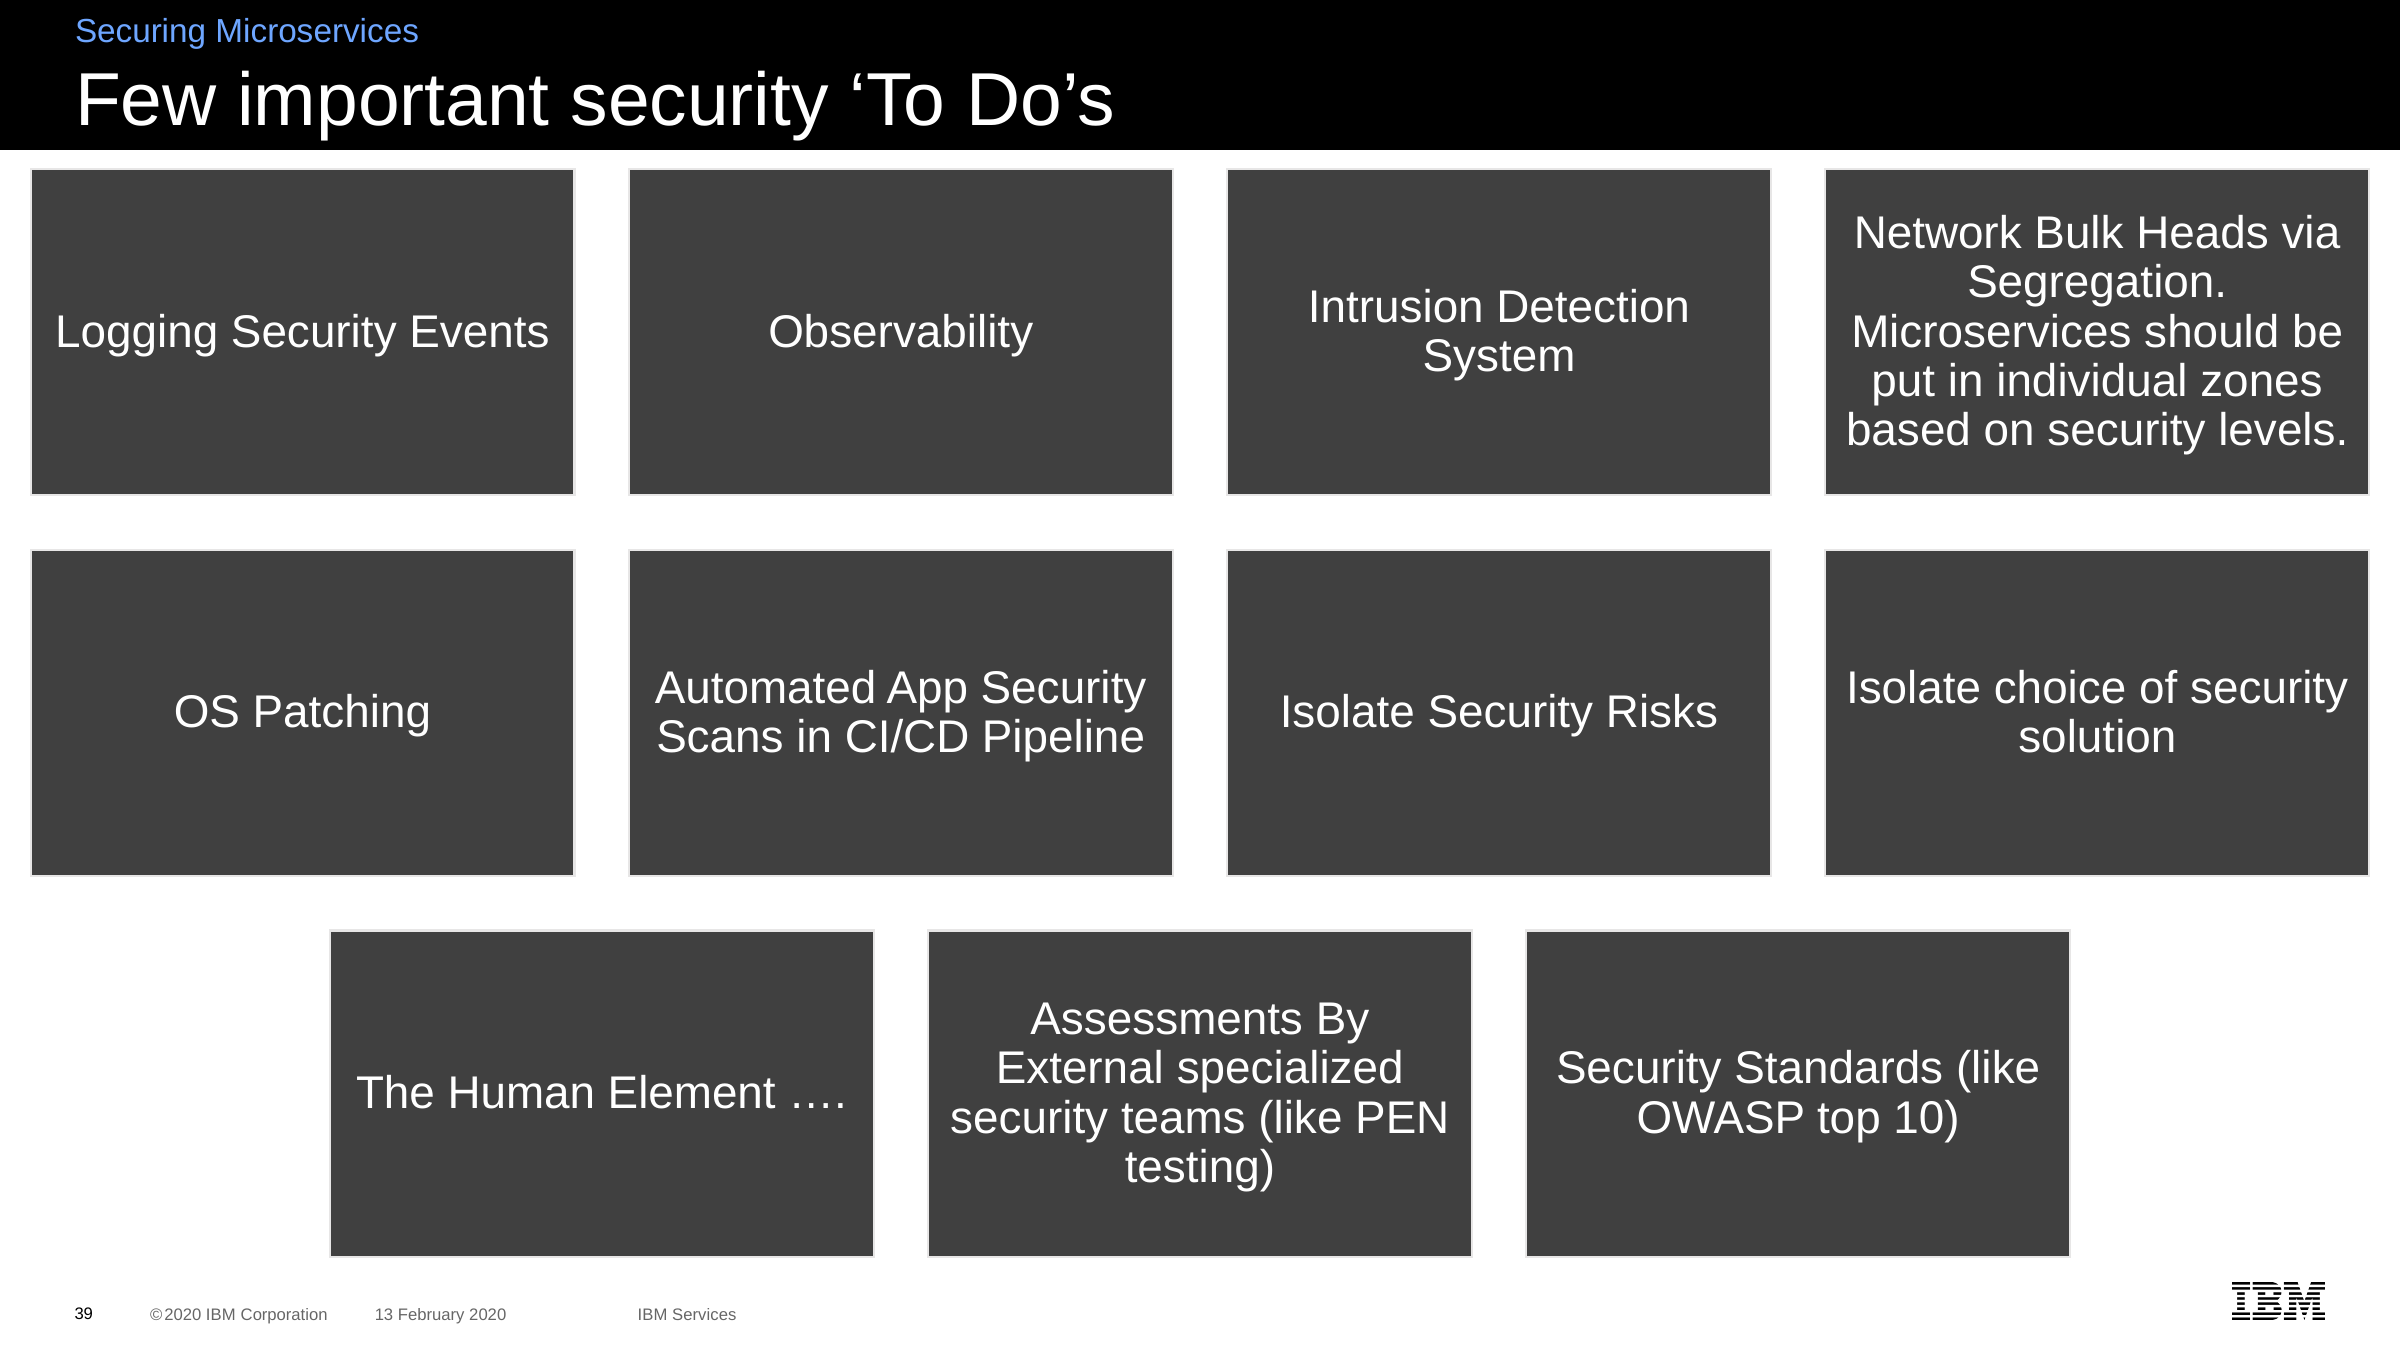

Securing Microservices

# Few important security ‘To Do’s
Logging Security Events
Observability
Intrusion Detection System
Network Bulk Heads via Segregation. Microservices should be put in individual zones based on security levels.
OS Patching
Automated App Security Scans in CI/CD Pipeline
Isolate Security Risks
Isolate choice of security solution
The Human Element ….
Assessments By External specialized security teams (like PEN testing)
Security Standards (like OWASP top 10)